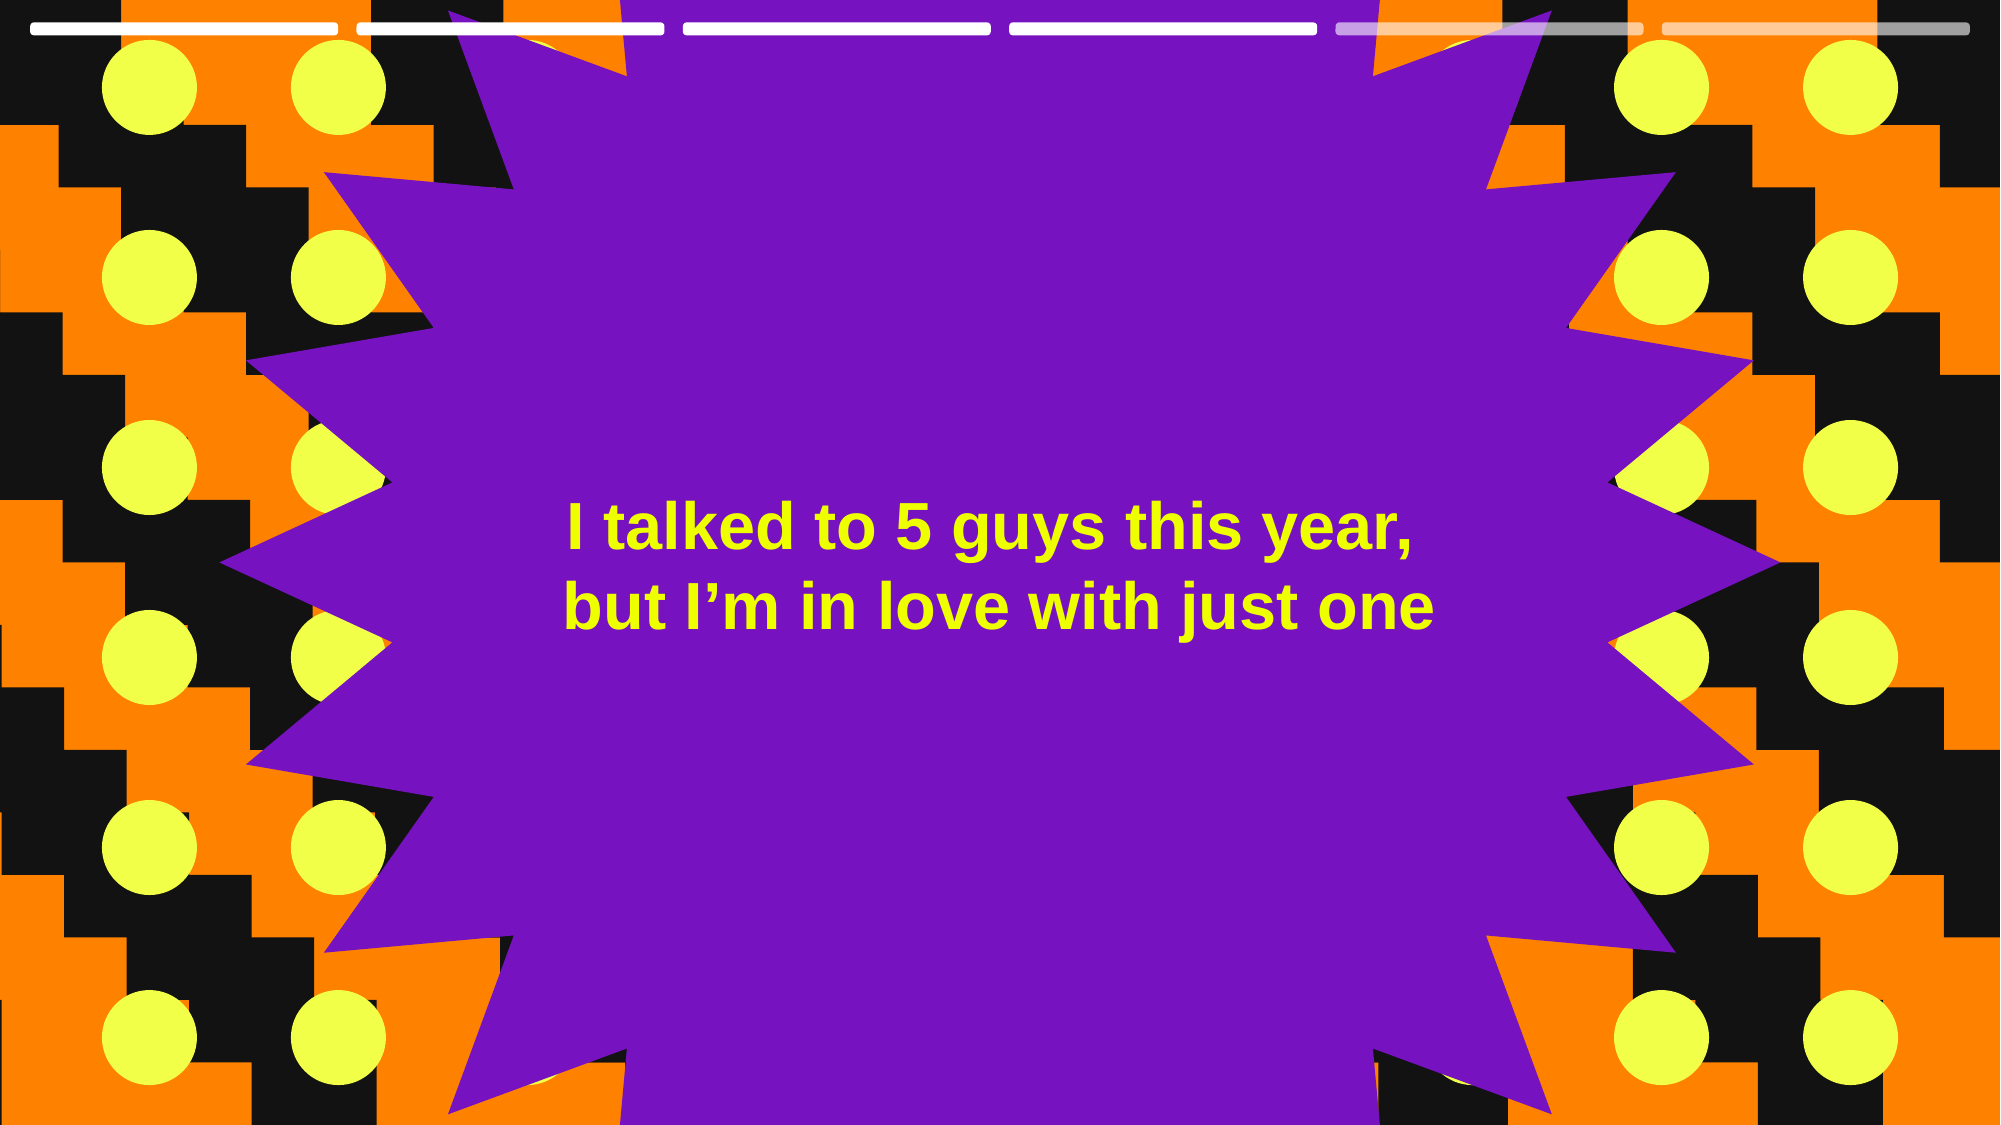

I talked to 5 guys this year,
but I’m in love with just one